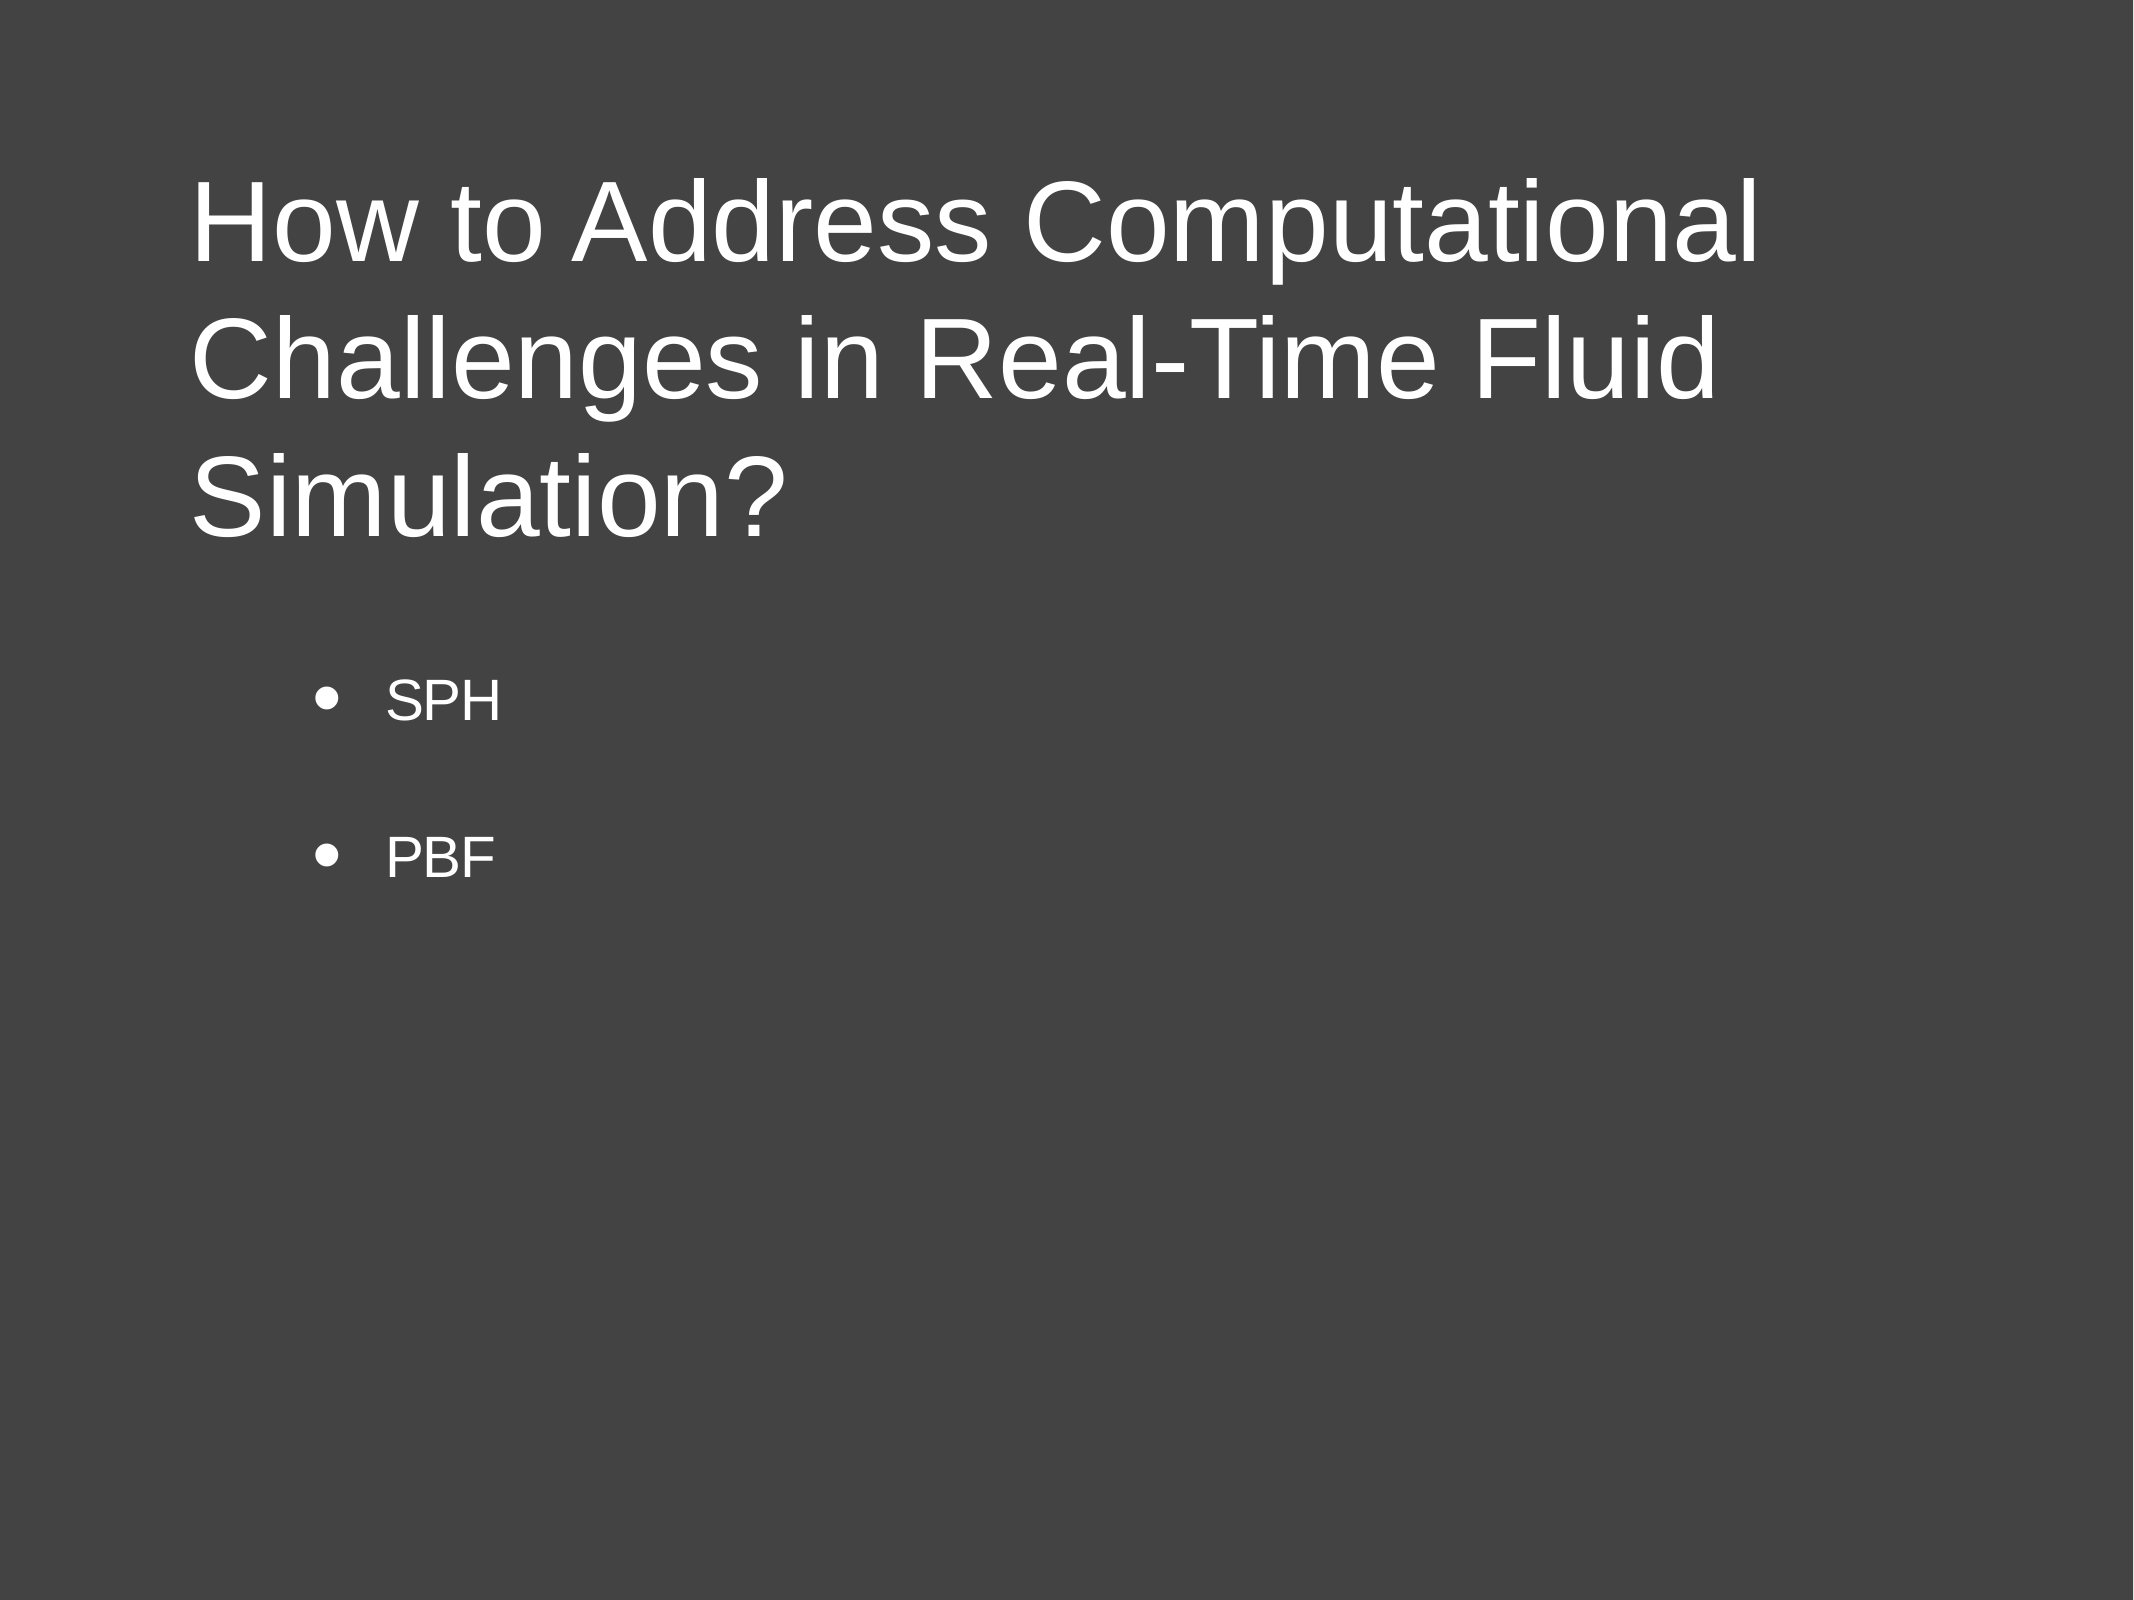

# How to Address Computational Challenges in Real-Time Fluid Simulation?
SPH
PBF